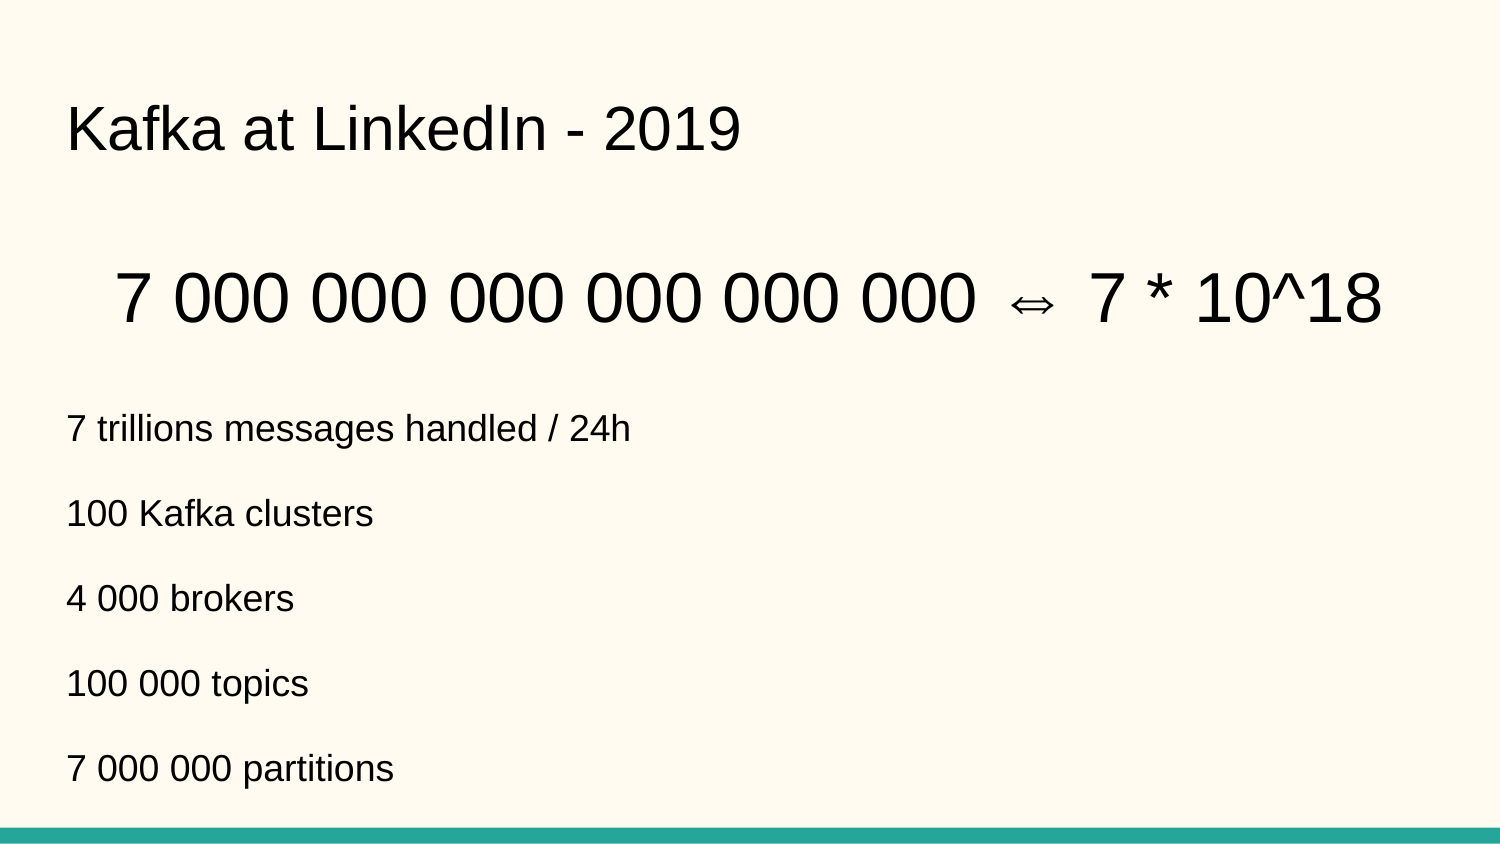

Kafka at LinkedIn - 2019
# 7 000 000 000 000 000 000 ⇔ 7 * 10^18
7 trillions messages handled / 24h
100 Kafka clusters
4 000 brokers
100 000 topics
7 000 000 partitions